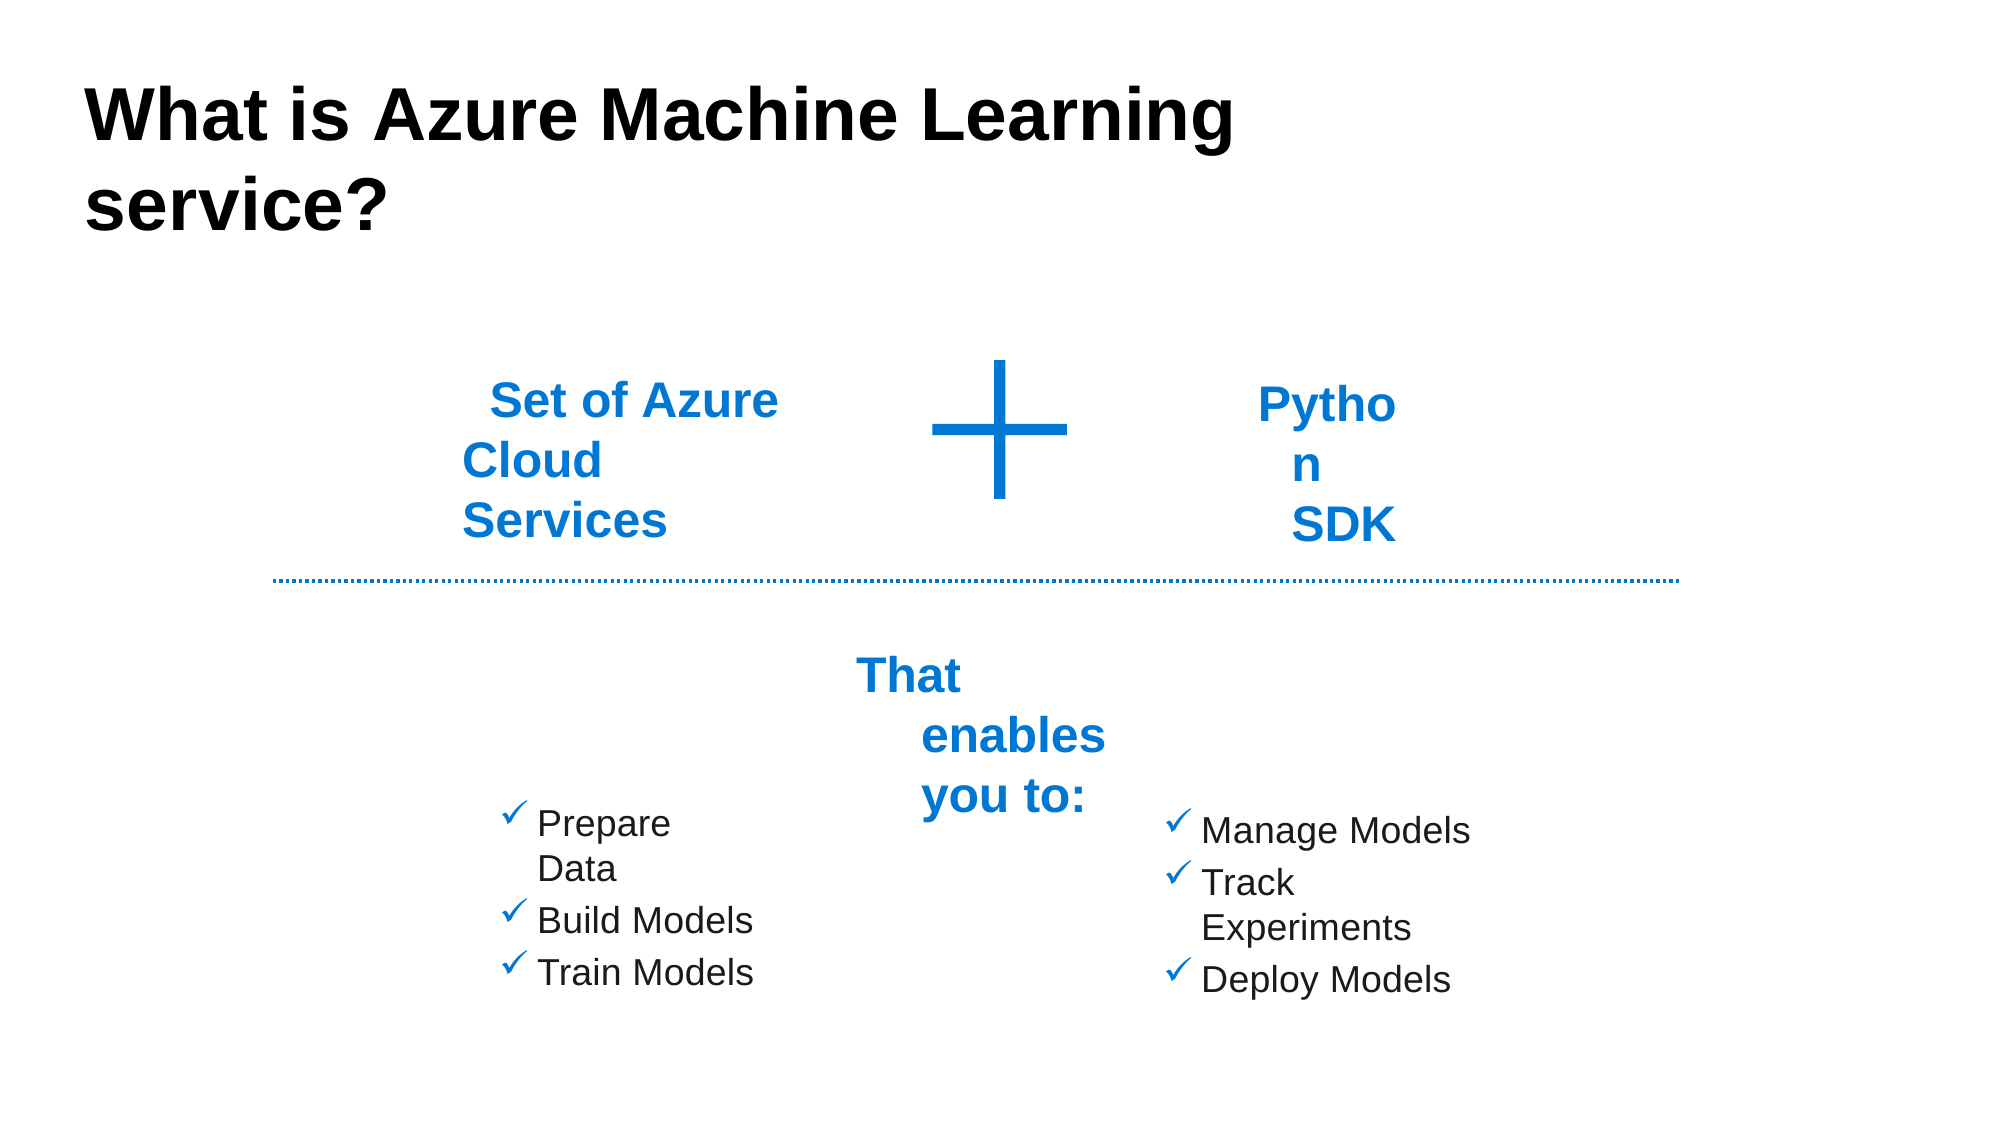

# What is Azure Machine Learning service?

Set of Azure  Cloud Services
Python  SDK

That enables  you to:
Prepare Data
Build Models
Train Models
Manage Models
Track Experiments
Deploy Models